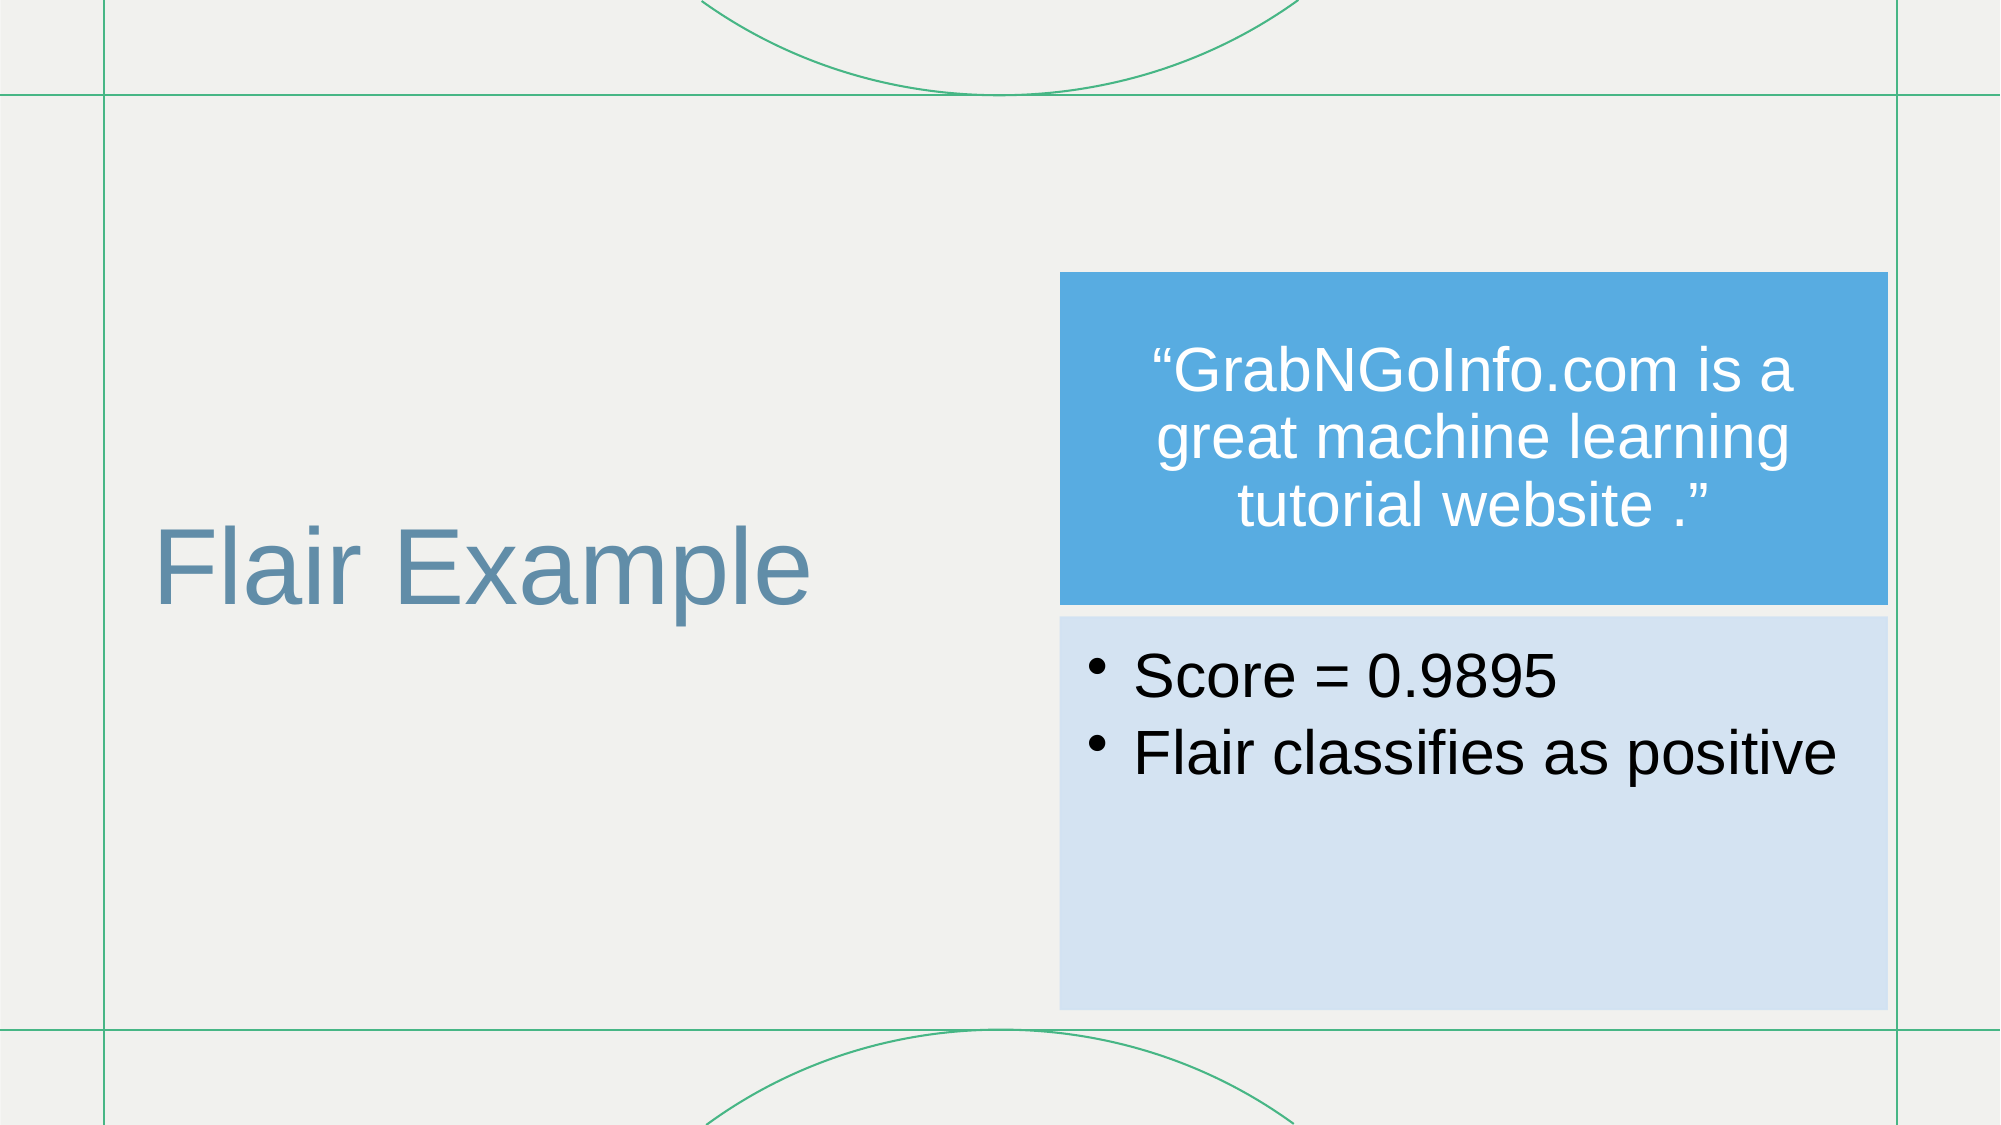

# Flair Example
“GrabNGoInfo.com is a great machine learning tutorial website .”
Score = 0.9895
Flair classifies as positive